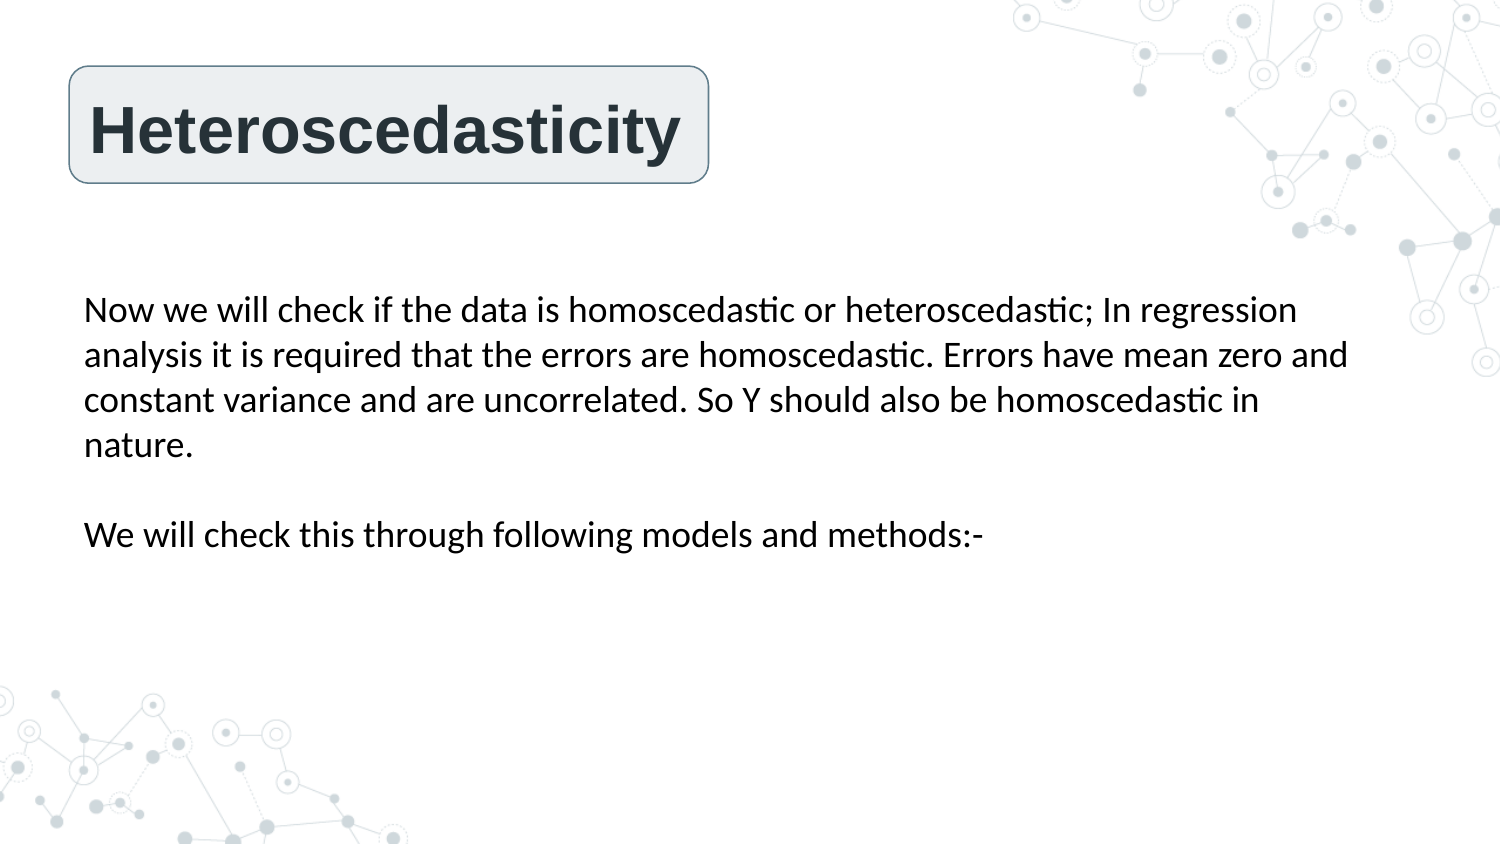

Heteroscedasticity

Now we will check if the data is homoscedastic or heteroscedastic; In regression analysis it is required that the errors are homoscedastic. Errors have mean zero and constant variance and are uncorrelated. So Y should also be homoscedastic in nature.

We will check this through following models and methods:-